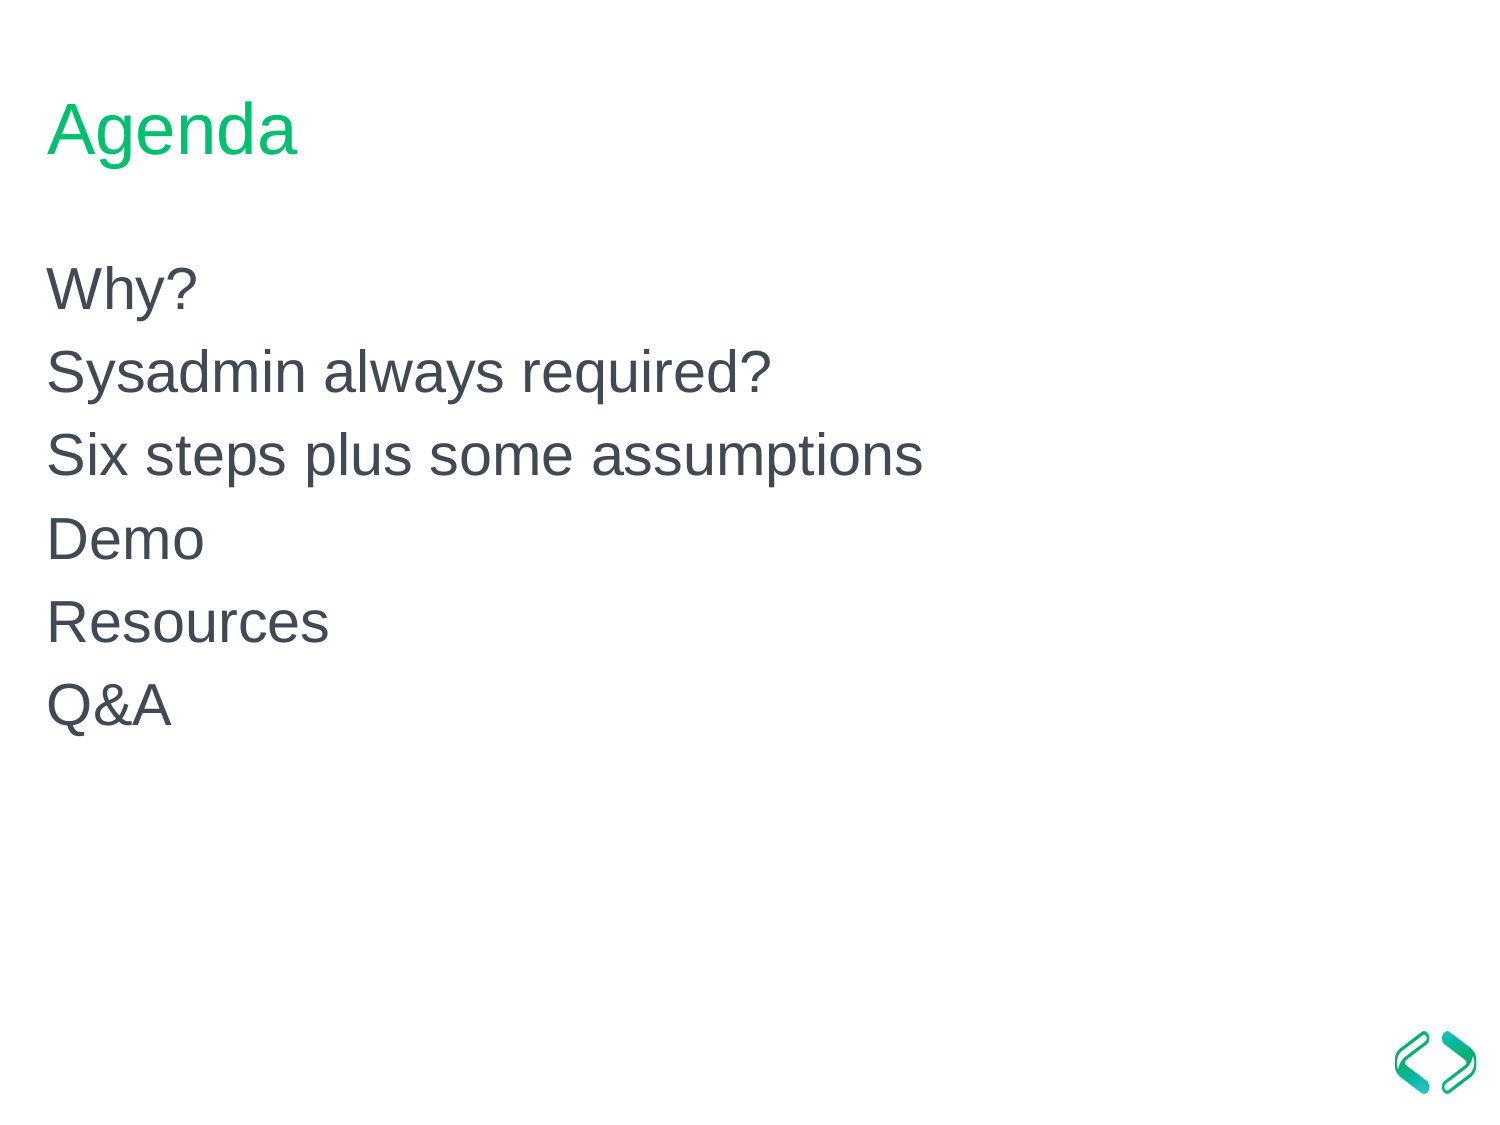

# Agenda
Why?
Sysadmin always required?
Six steps plus some assumptions
Demo
Resources
Q&A